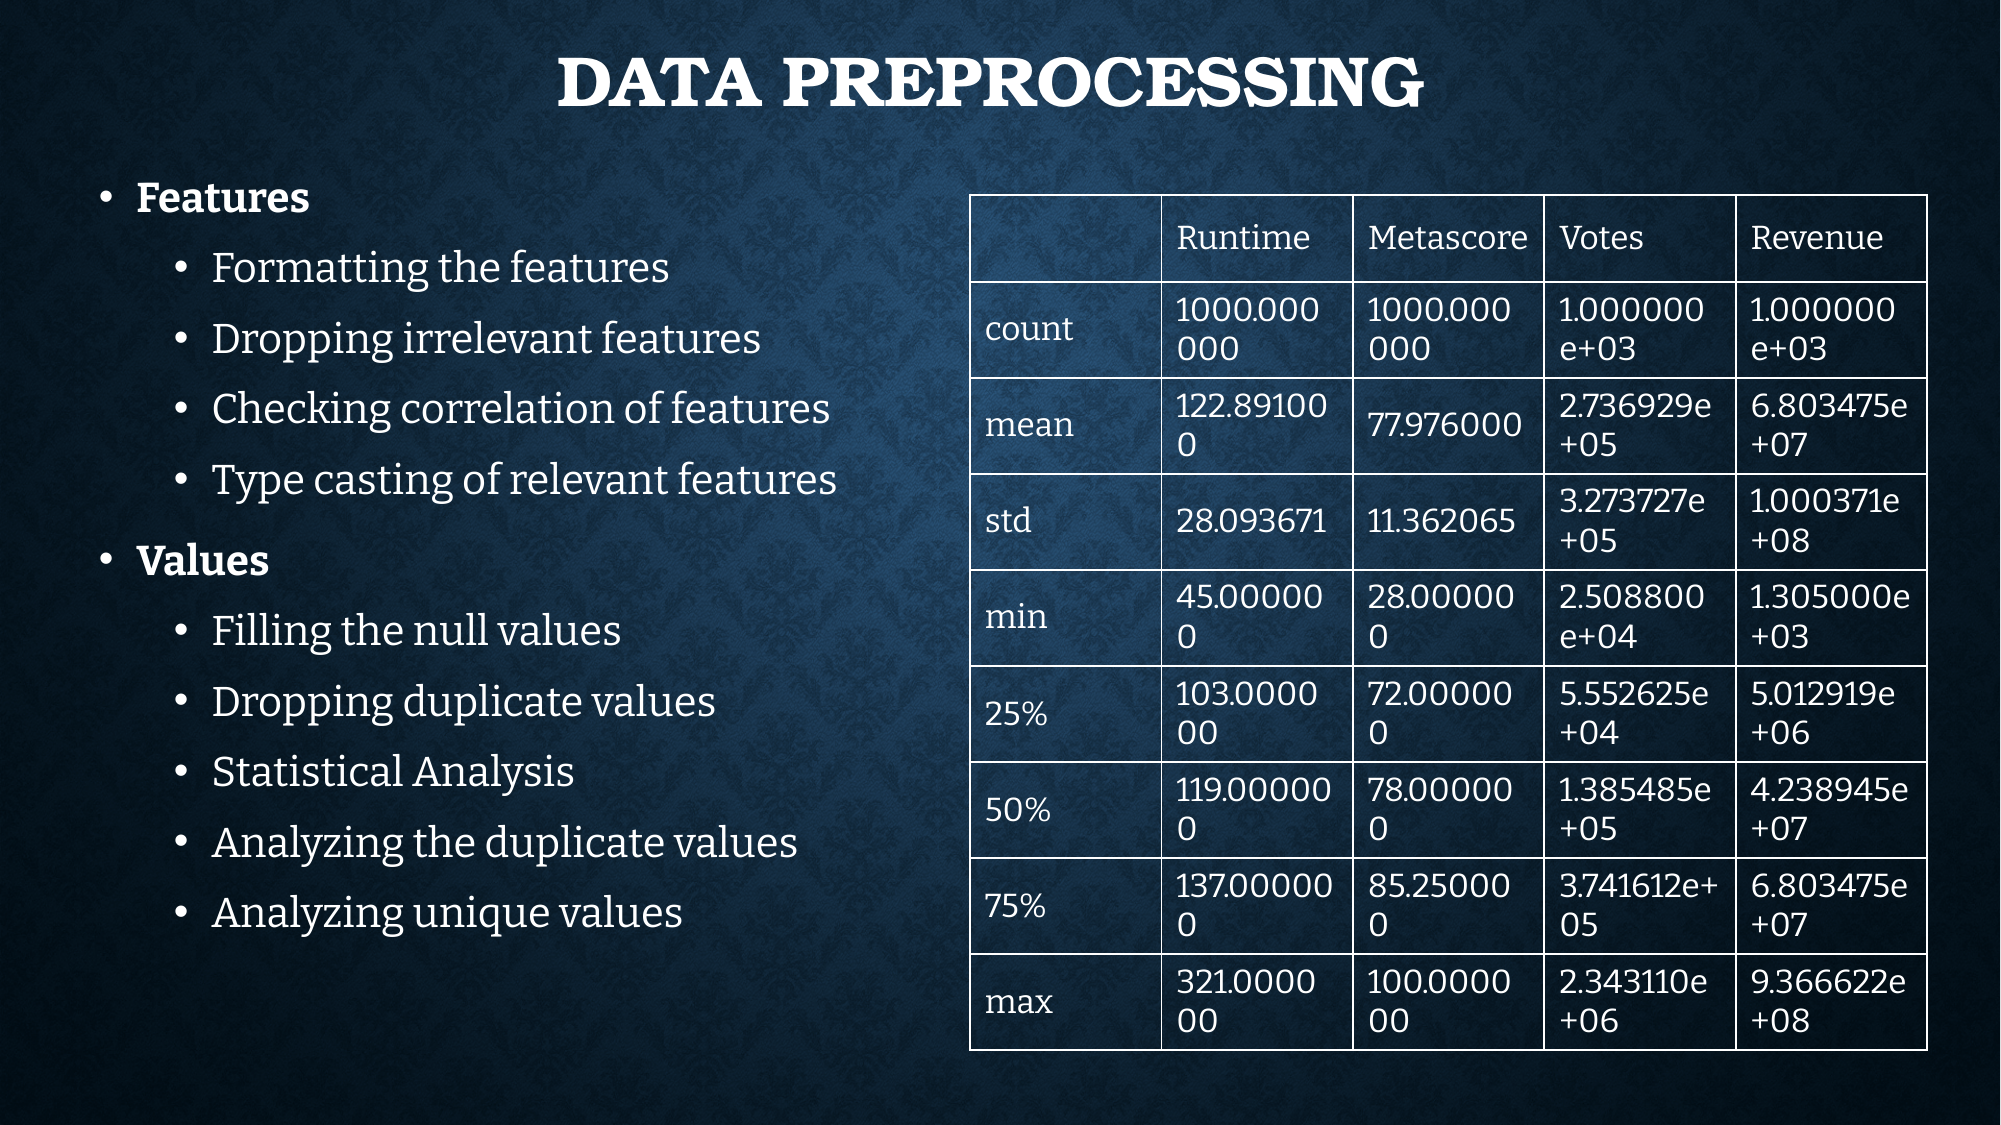

# Data preprocessing
Features
Formatting the features
Dropping irrelevant features
Checking correlation of features
Type casting of relevant features
Values
Filling the null values
Dropping duplicate values
Statistical Analysis
Analyzing the duplicate values
Analyzing unique values
|  | Runtime | Metascore | Votes | Revenue |
| --- | --- | --- | --- | --- |
| count | 1000.000000 | 1000.000000 | 1.000000e+03 | 1.000000e+03 |
| mean | 122.891000 | 77.976000 | 2.736929e+05 | 6.803475e+07 |
| std | 28.093671 | 11.362065 | 3.273727e+05 | 1.000371e+08 |
| min | 45.000000 | 28.000000 | 2.508800e+04 | 1.305000e+03 |
| 25% | 103.000000 | 72.000000 | 5.552625e+04 | 5.012919e+06 |
| 50% | 119.000000 | 78.000000 | 1.385485e+05 | 4.238945e+07 |
| 75% | 137.000000 | 85.250000 | 3.741612e+05 | 6.803475e+07 |
| max | 321.000000 | 100.000000 | 2.343110e+06 | 9.366622e+08 |